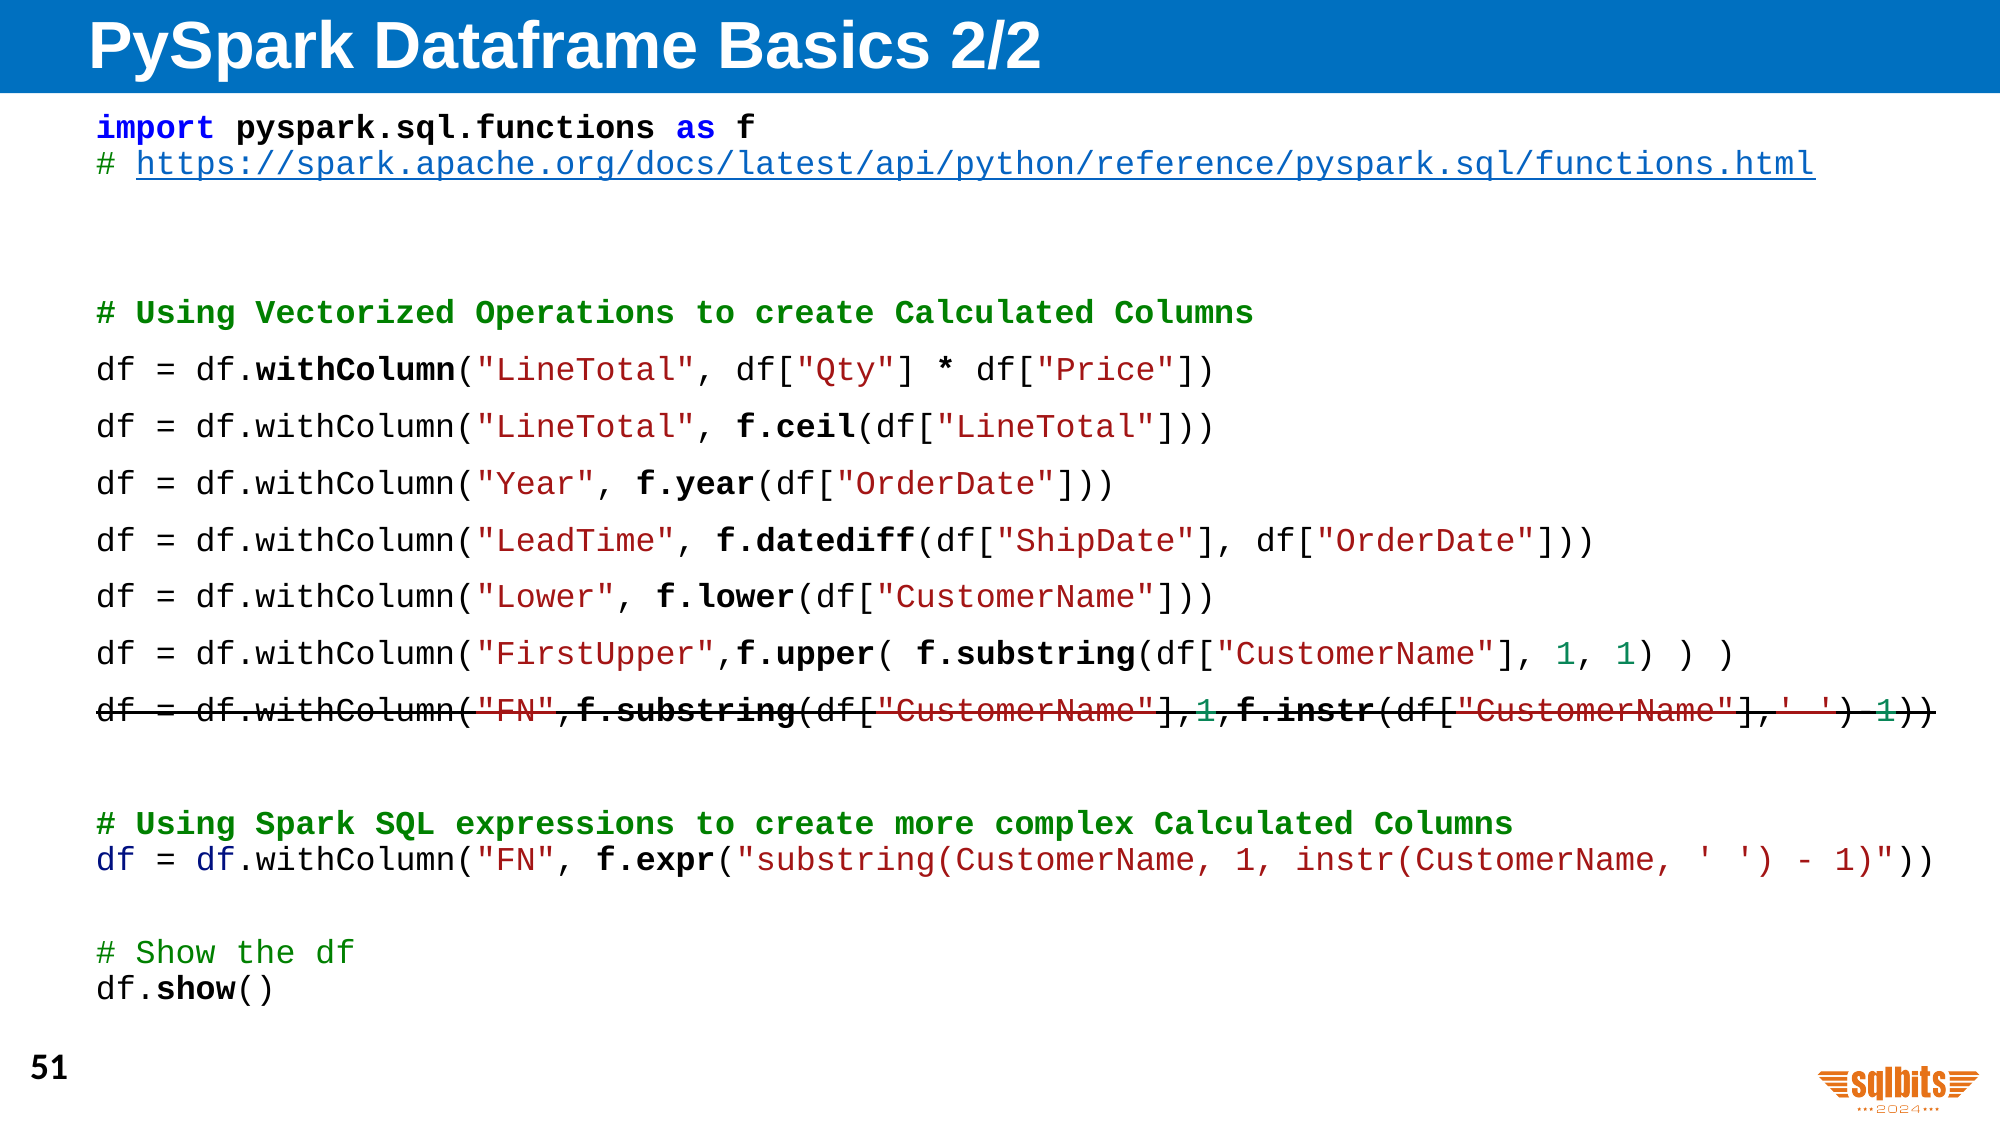

# PySpark Dataframe Basics 2/2
import pyspark.sql.functions as f
# https://spark.apache.org/docs/latest/api/python/reference/pyspark.sql/functions.html

# Using Vectorized Operations to create Calculated Columns
df = df.withColumn("LineTotal", df["Qty"] * df["Price"])
df = df.withColumn("LineTotal", f.ceil(df["LineTotal"]))
df = df.withColumn("Year", f.year(df["OrderDate"]))
df = df.withColumn("LeadTime", f.datediff(df["ShipDate"], df["OrderDate"]))
df = df.withColumn("Lower", f.lower(df["CustomerName"]))
df = df.withColumn("FirstUpper",f.upper( f.substring(df["CustomerName"], 1, 1) ) )
df = df.withColumn("FN",f.substring(df["CustomerName"],1,f.instr(df["CustomerName"],' ')-1))

# Using Spark SQL expressions to create more complex Calculated Columns df = df.withColumn("FN", f.expr("substring(CustomerName, 1, instr(CustomerName, ' ') - 1)"))
# Show the df
df.show()

51